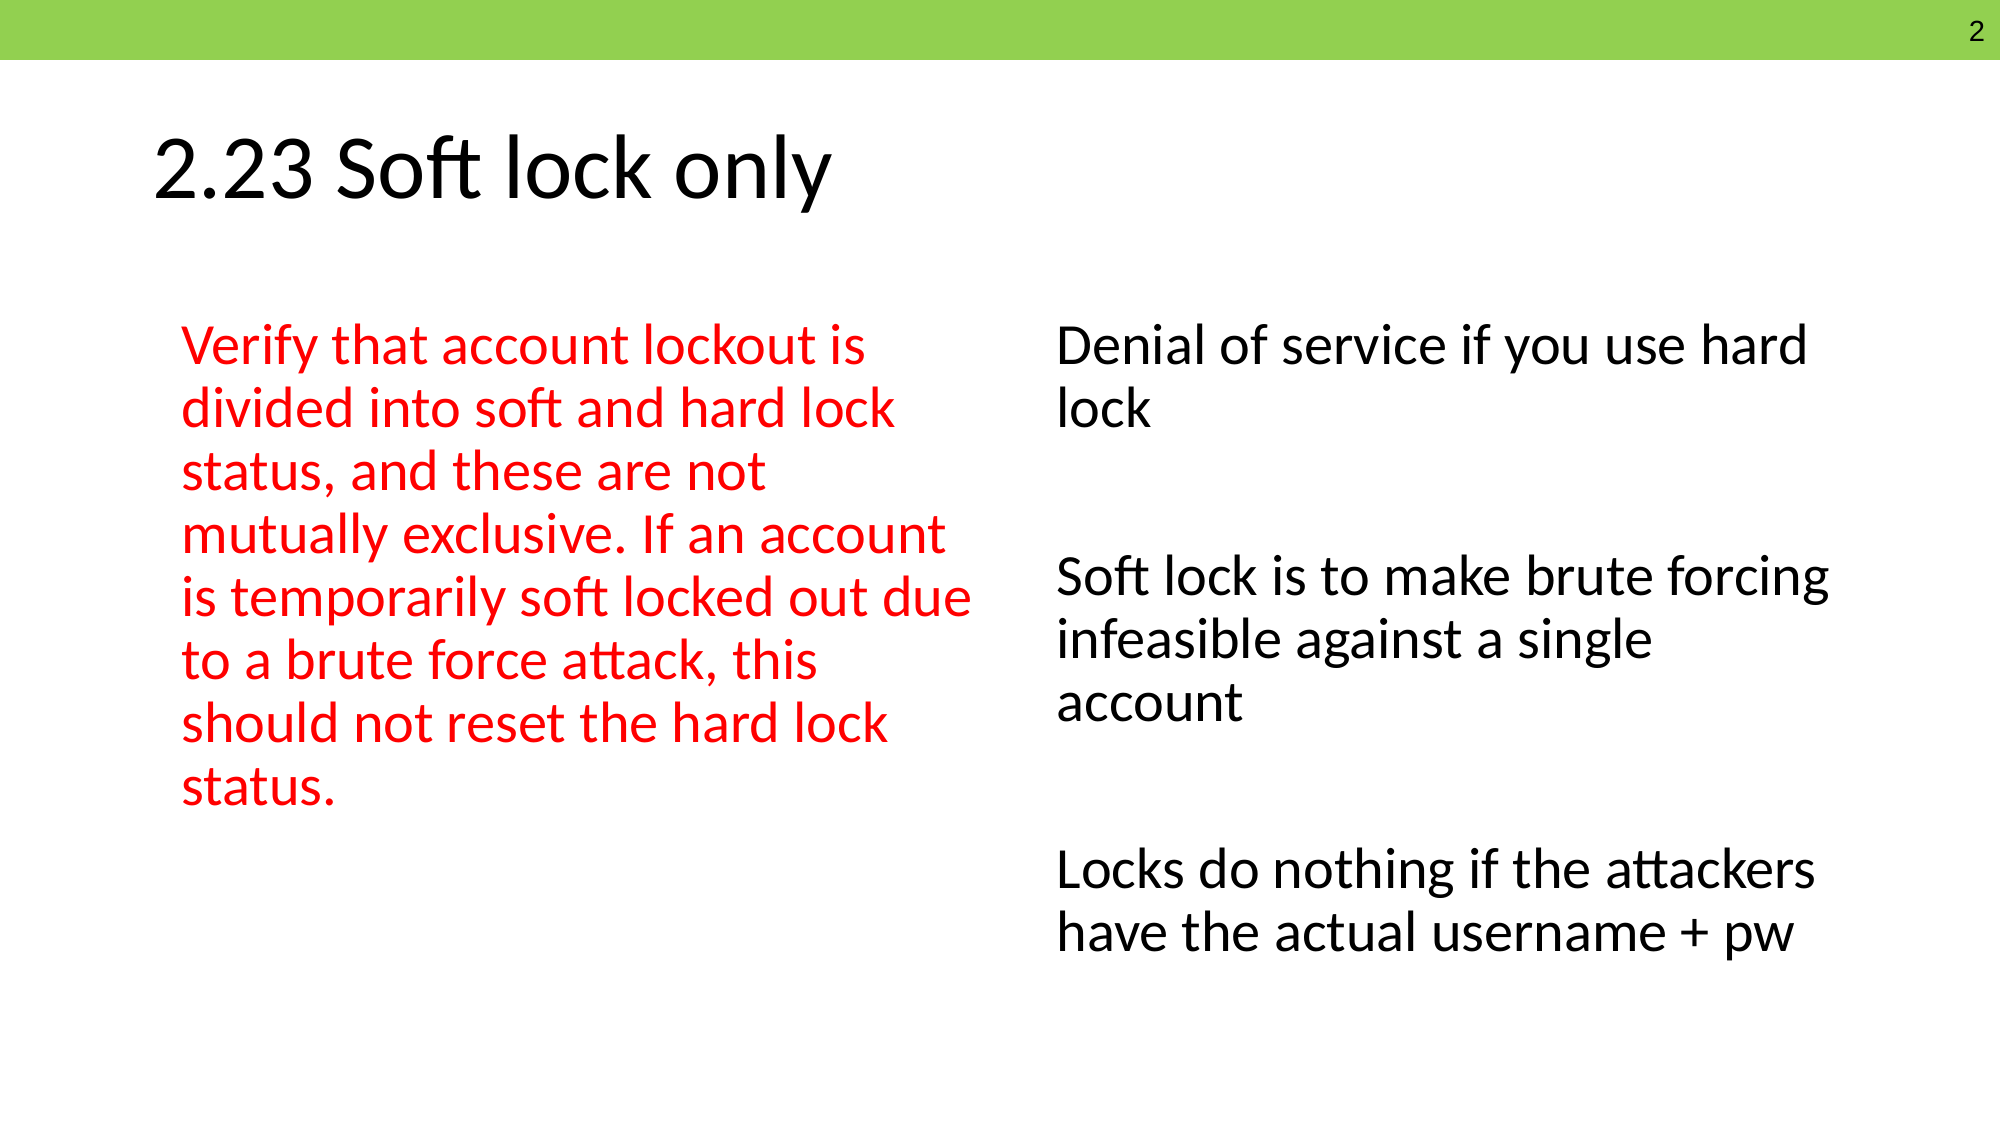

# 2.23 Soft lock only
Verify that account lockout is divided into soft and hard lock status, and these are not mutually exclusive. If an account is temporarily soft locked out due to a brute force attack, this should not reset the hard lock status.
Denial of service if you use hard lock

Soft lock is to make brute forcing infeasible against a single account

Locks do nothing if the attackers have the actual username + pw